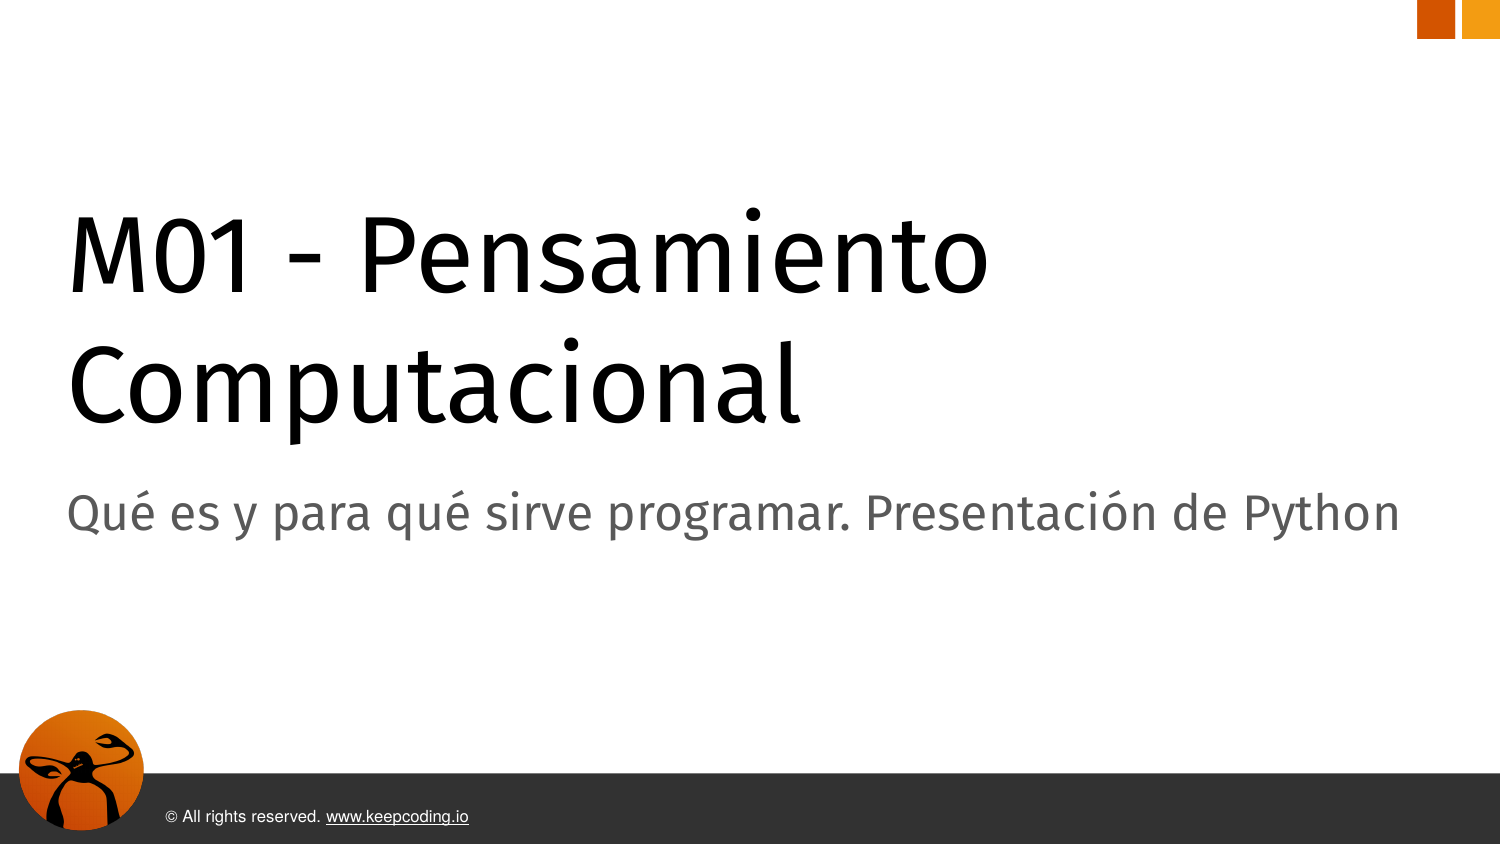

# M01 - Pensamiento Computacional
Qué es y para qué sirve programar. Presentación de Python